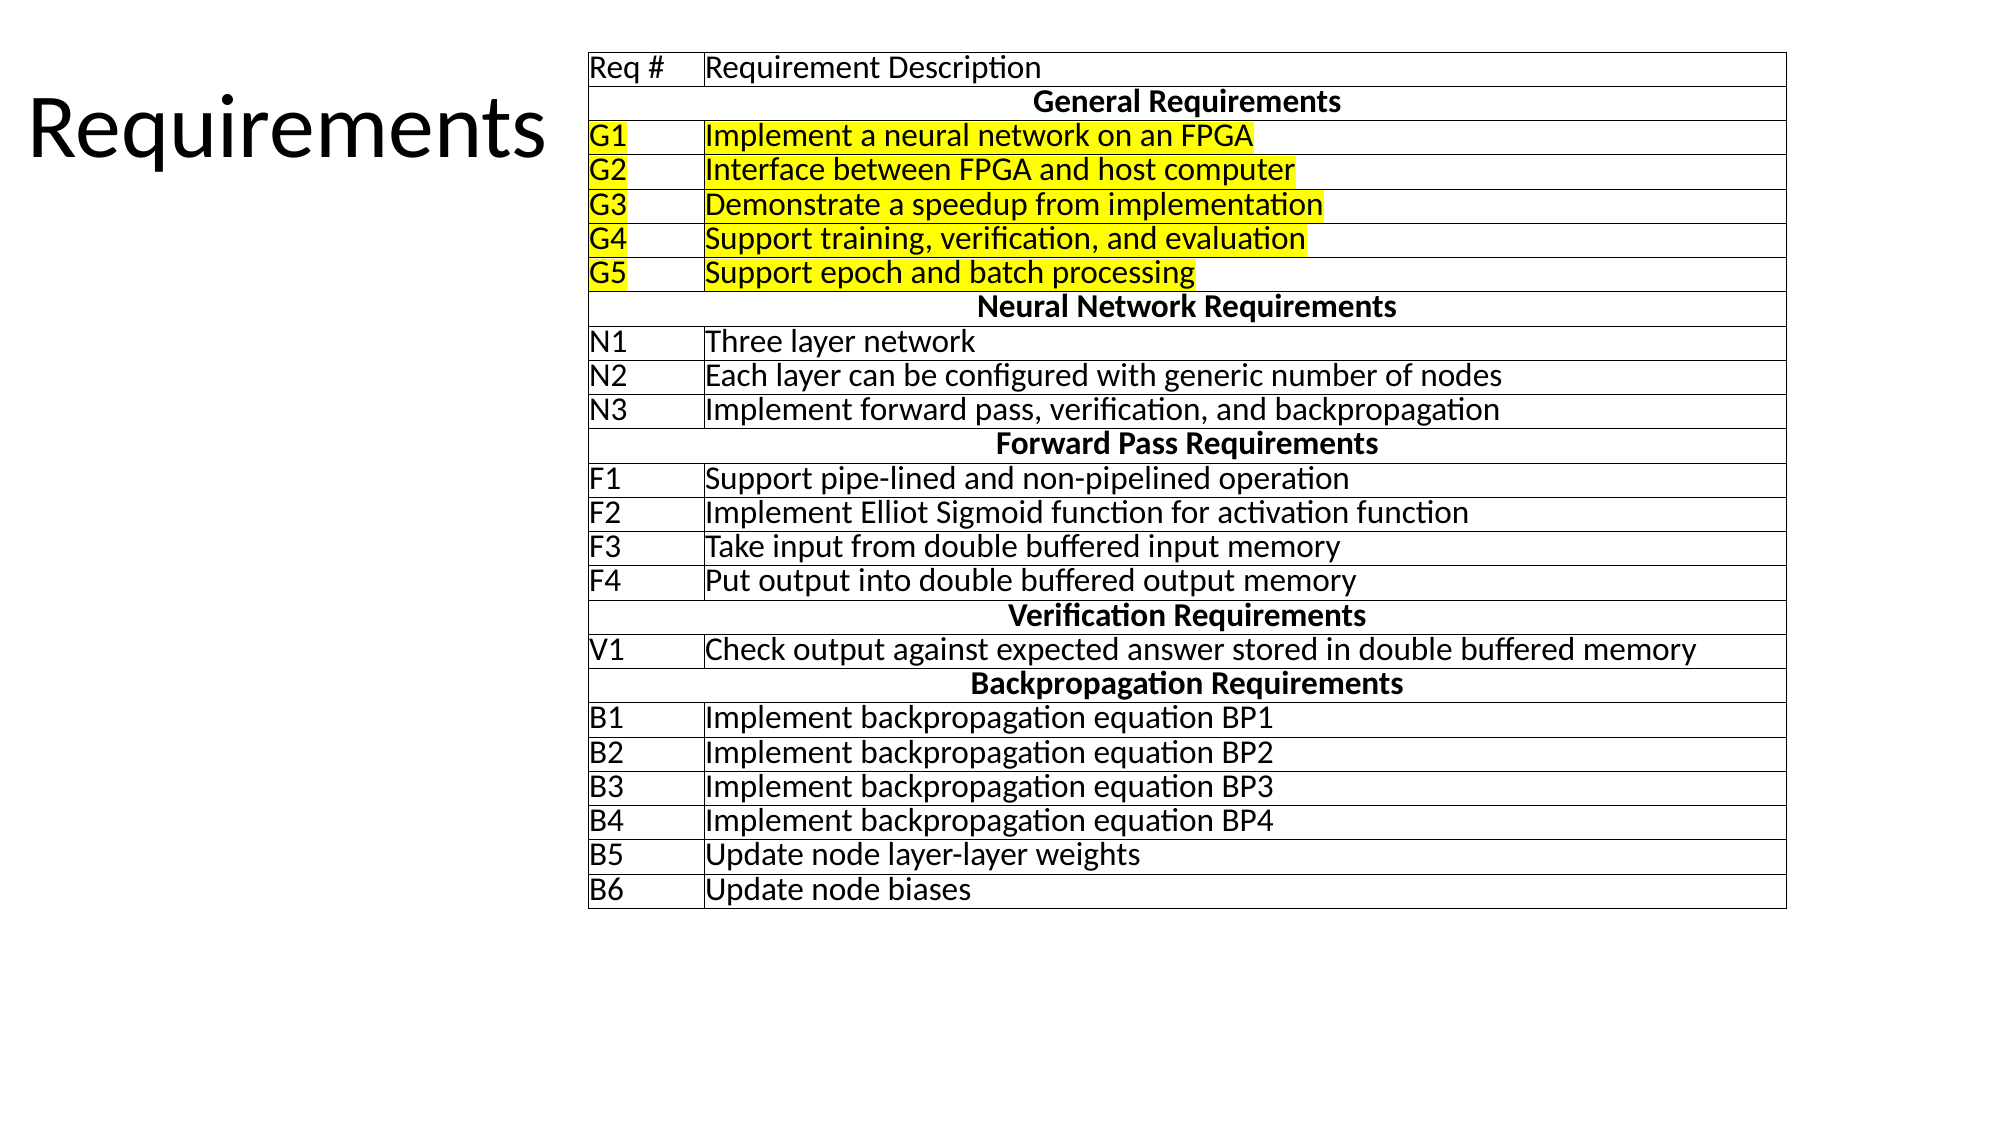

# Requirements
| Req # | Requirement Description |
| --- | --- |
| General Requirements |  |
| G1 | Implement a neural network on an FPGA |
| G2 | Interface between FPGA and host computer |
| G3 | Demonstrate a speedup from implementation |
| G4 | Support training, verification, and evaluation |
| G5 | Support epoch and batch processing |
| Neural Network Requirements |  |
| N1 | Three layer network |
| N2 | Each layer can be configured with generic number of nodes |
| N3 | Implement forward pass, verification, and backpropagation |
| Forward Pass Requirements |  |
| F1 | Support pipe-lined and non-pipelined operation |
| F2 | Implement Elliot Sigmoid function for activation function |
| F3 | Take input from double buffered input memory |
| F4 | Put output into double buffered output memory |
| Verification Requirements |  |
| V1 | Check output against expected answer stored in double buffered memory |
| Backpropagation Requirements |  |
| B1 | Implement backpropagation equation BP1 |
| B2 | Implement backpropagation equation BP2 |
| B3 | Implement backpropagation equation BP3 |
| B4 | Implement backpropagation equation BP4 |
| B5 | Update node layer-layer weights |
| B6 | Update node biases |